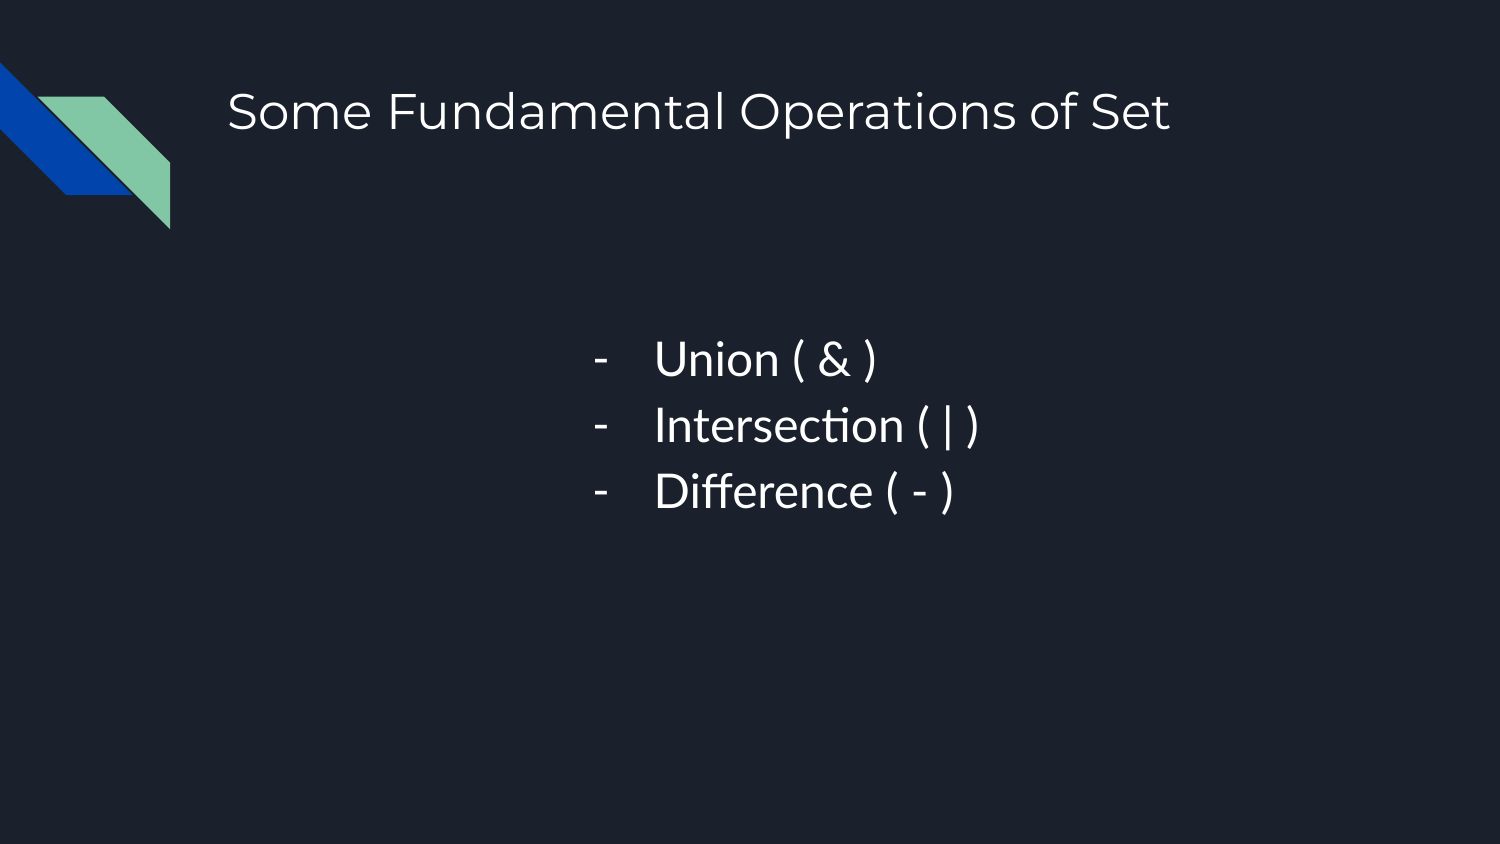

# Some Fundamental Operations of Set
Union ( & )
Intersection ( | )
Difference ( - )